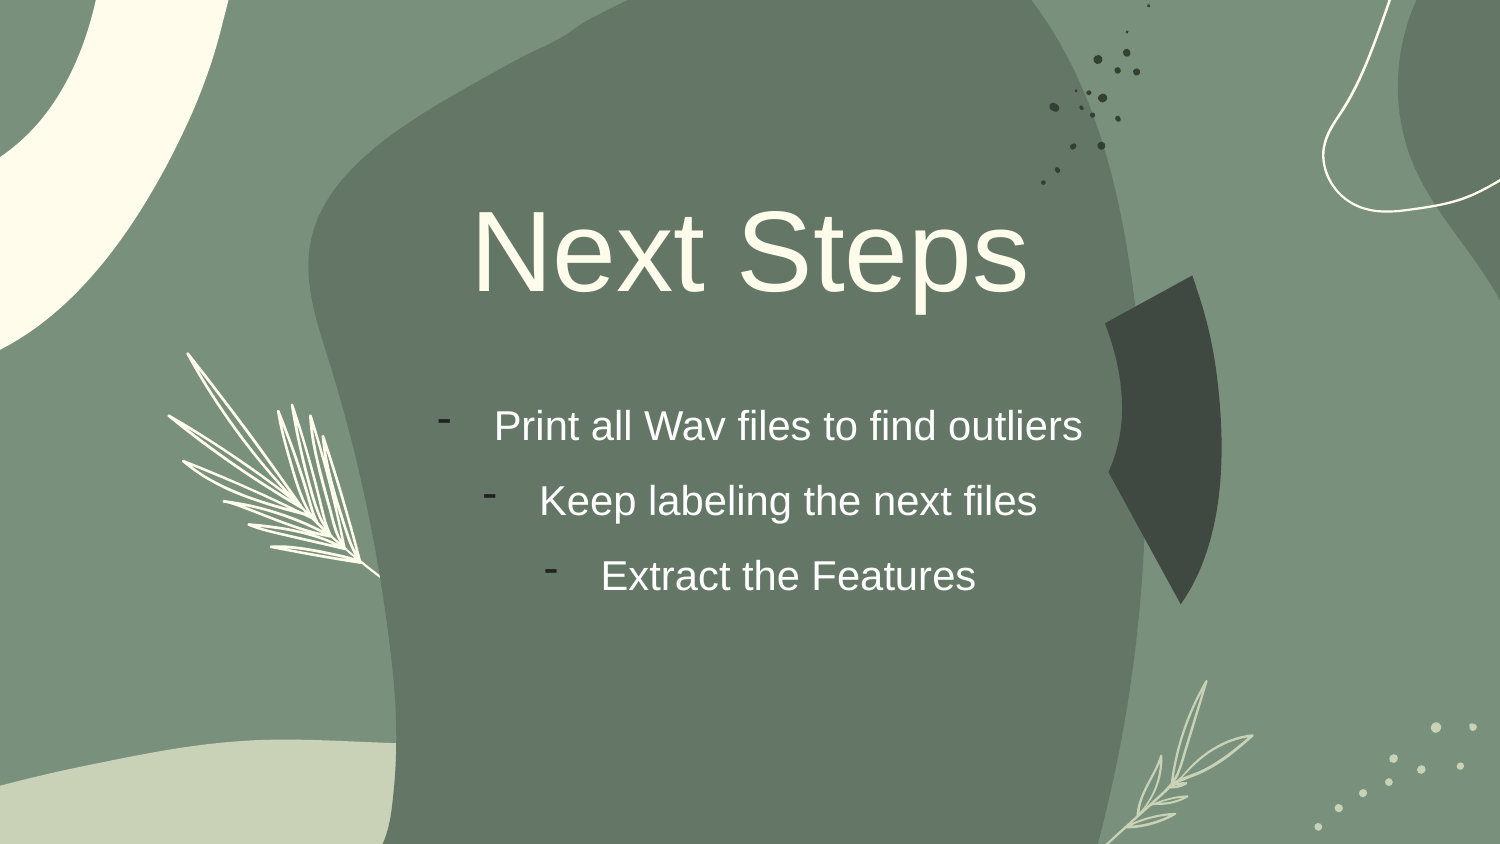

# Next Steps
Print all Wav files to find outliers
Keep labeling the next files
Extract the Features